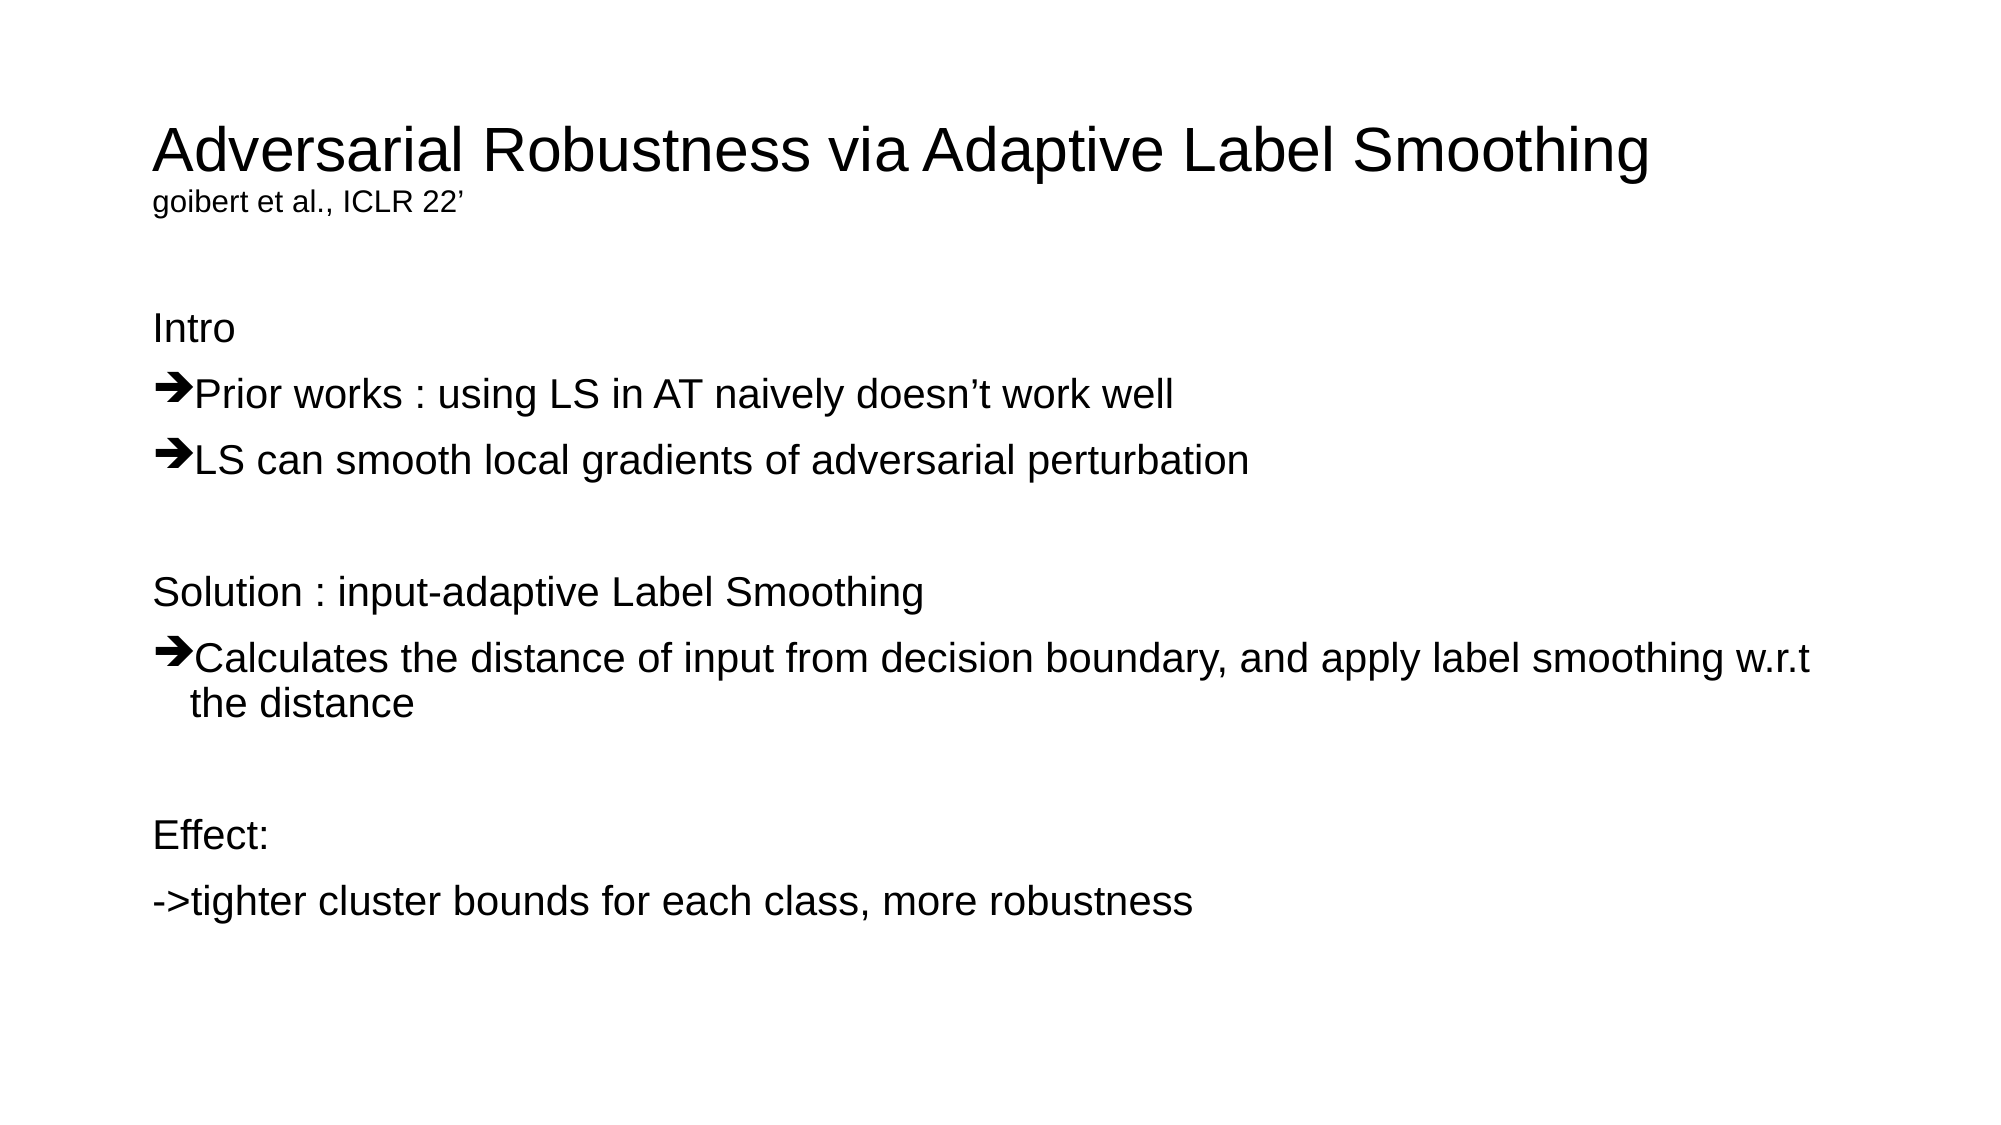

# Adversarial Robustness via Adaptive Label Smoothing goibert et al., ICLR 22’
Intro
Prior works : using LS in AT naively doesn’t work well
LS can smooth local gradients of adversarial perturbation

Solution : input-adaptive Label Smoothing
Calculates the distance of input from decision boundary, and apply label smoothing w.r.t the distance

Effect:
->tighter cluster bounds for each class, more robustness